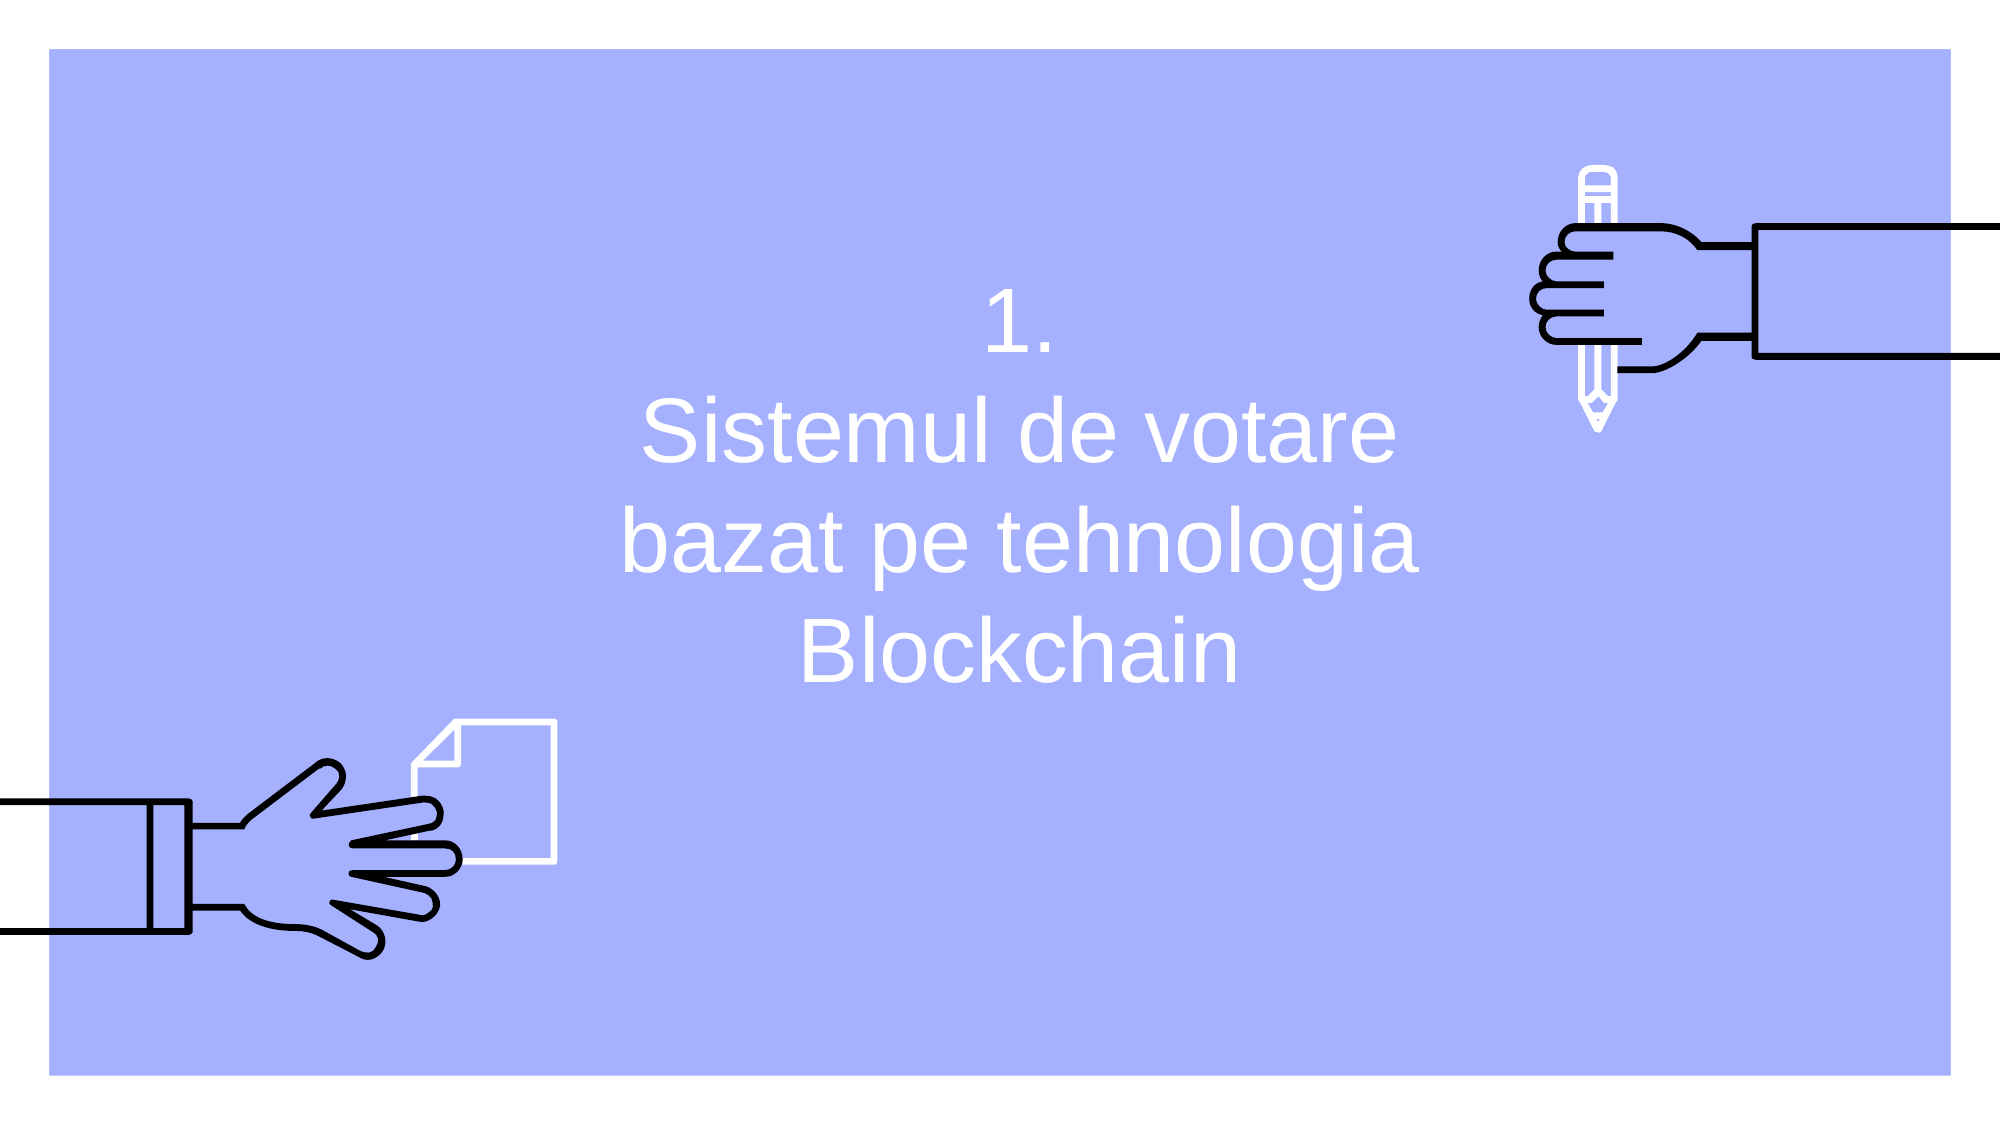

# 1.
Sistemul de votare bazat pe tehnologia Blockchain